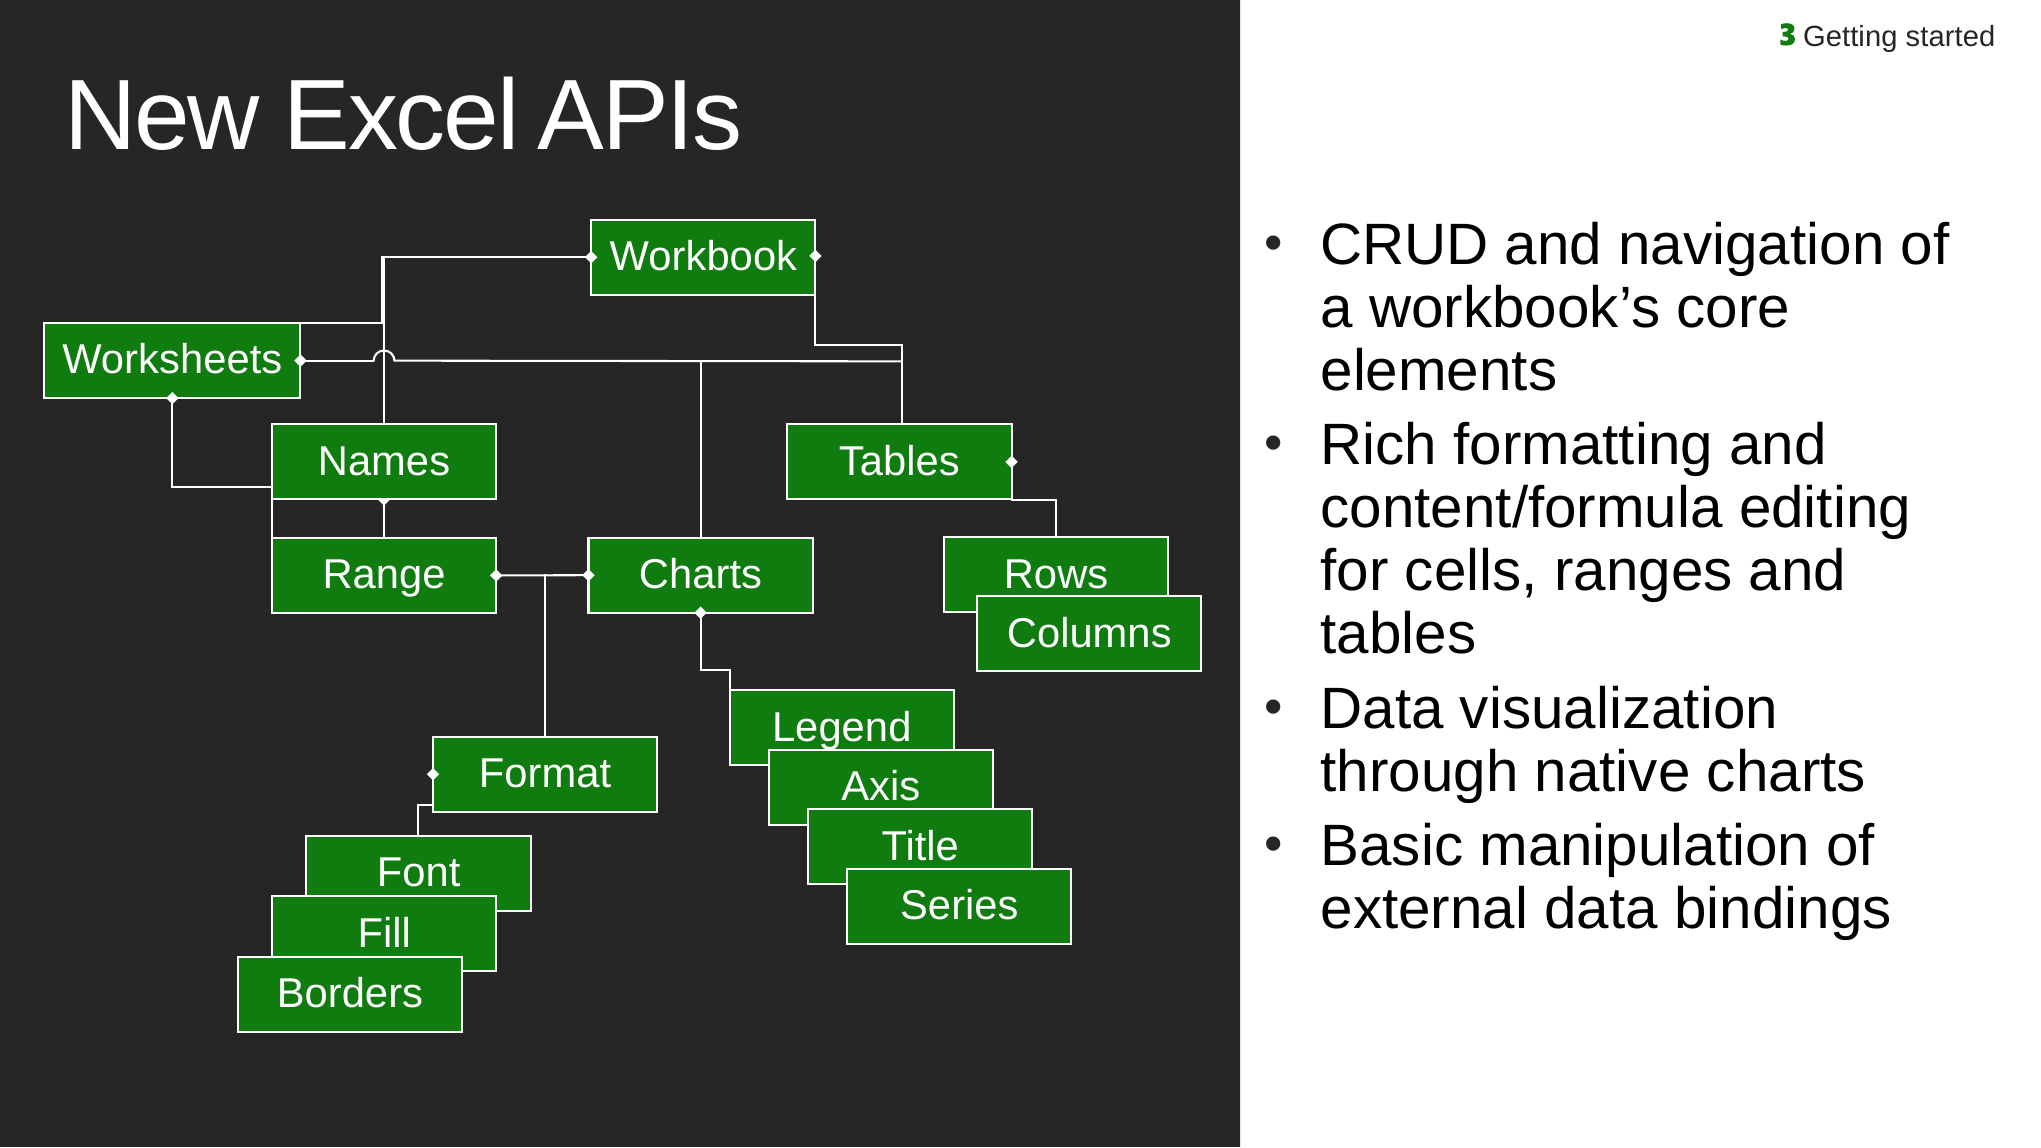

Getting started

# New Excel APIs
CRUD and navigation of a workbook’s core elements
Rich formatting and content/formula editing for cells, ranges and tables
Data visualization through native charts
Basic manipulation of external data bindings
Workbook
Worksheets
Names
Tables
Rows
Charts
Range
Columns
Legend
Format
Axis
Title
Font
Series
Fill
Borders